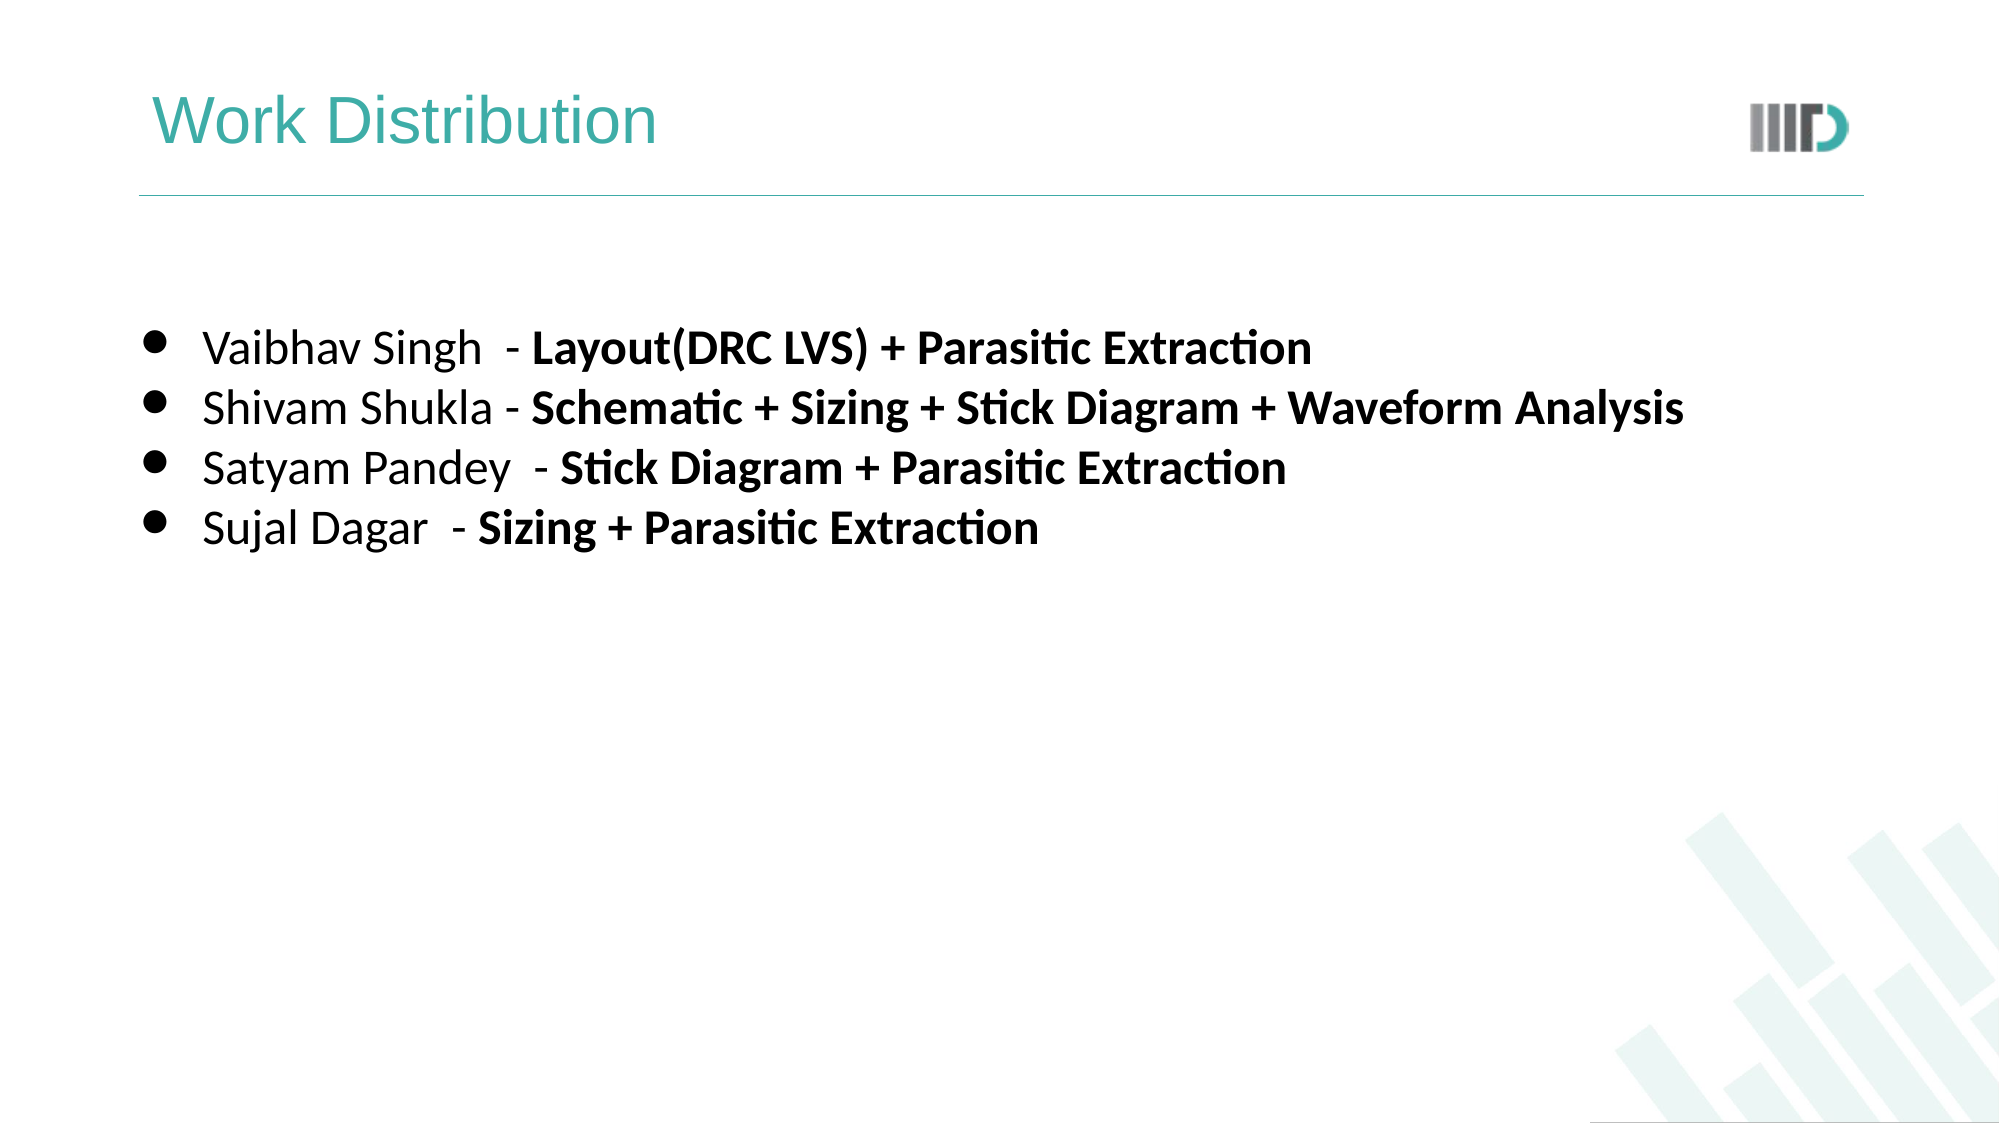

# Work Distribution
Vaibhav Singh  - Layout(DRC LVS) + Parasitic Extraction
Shivam Shukla - Schematic + Sizing + Stick Diagram + Waveform Analysis
Satyam Pandey  - Stick Diagram + Parasitic Extraction
Sujal Dagar  - Sizing + Parasitic Extraction